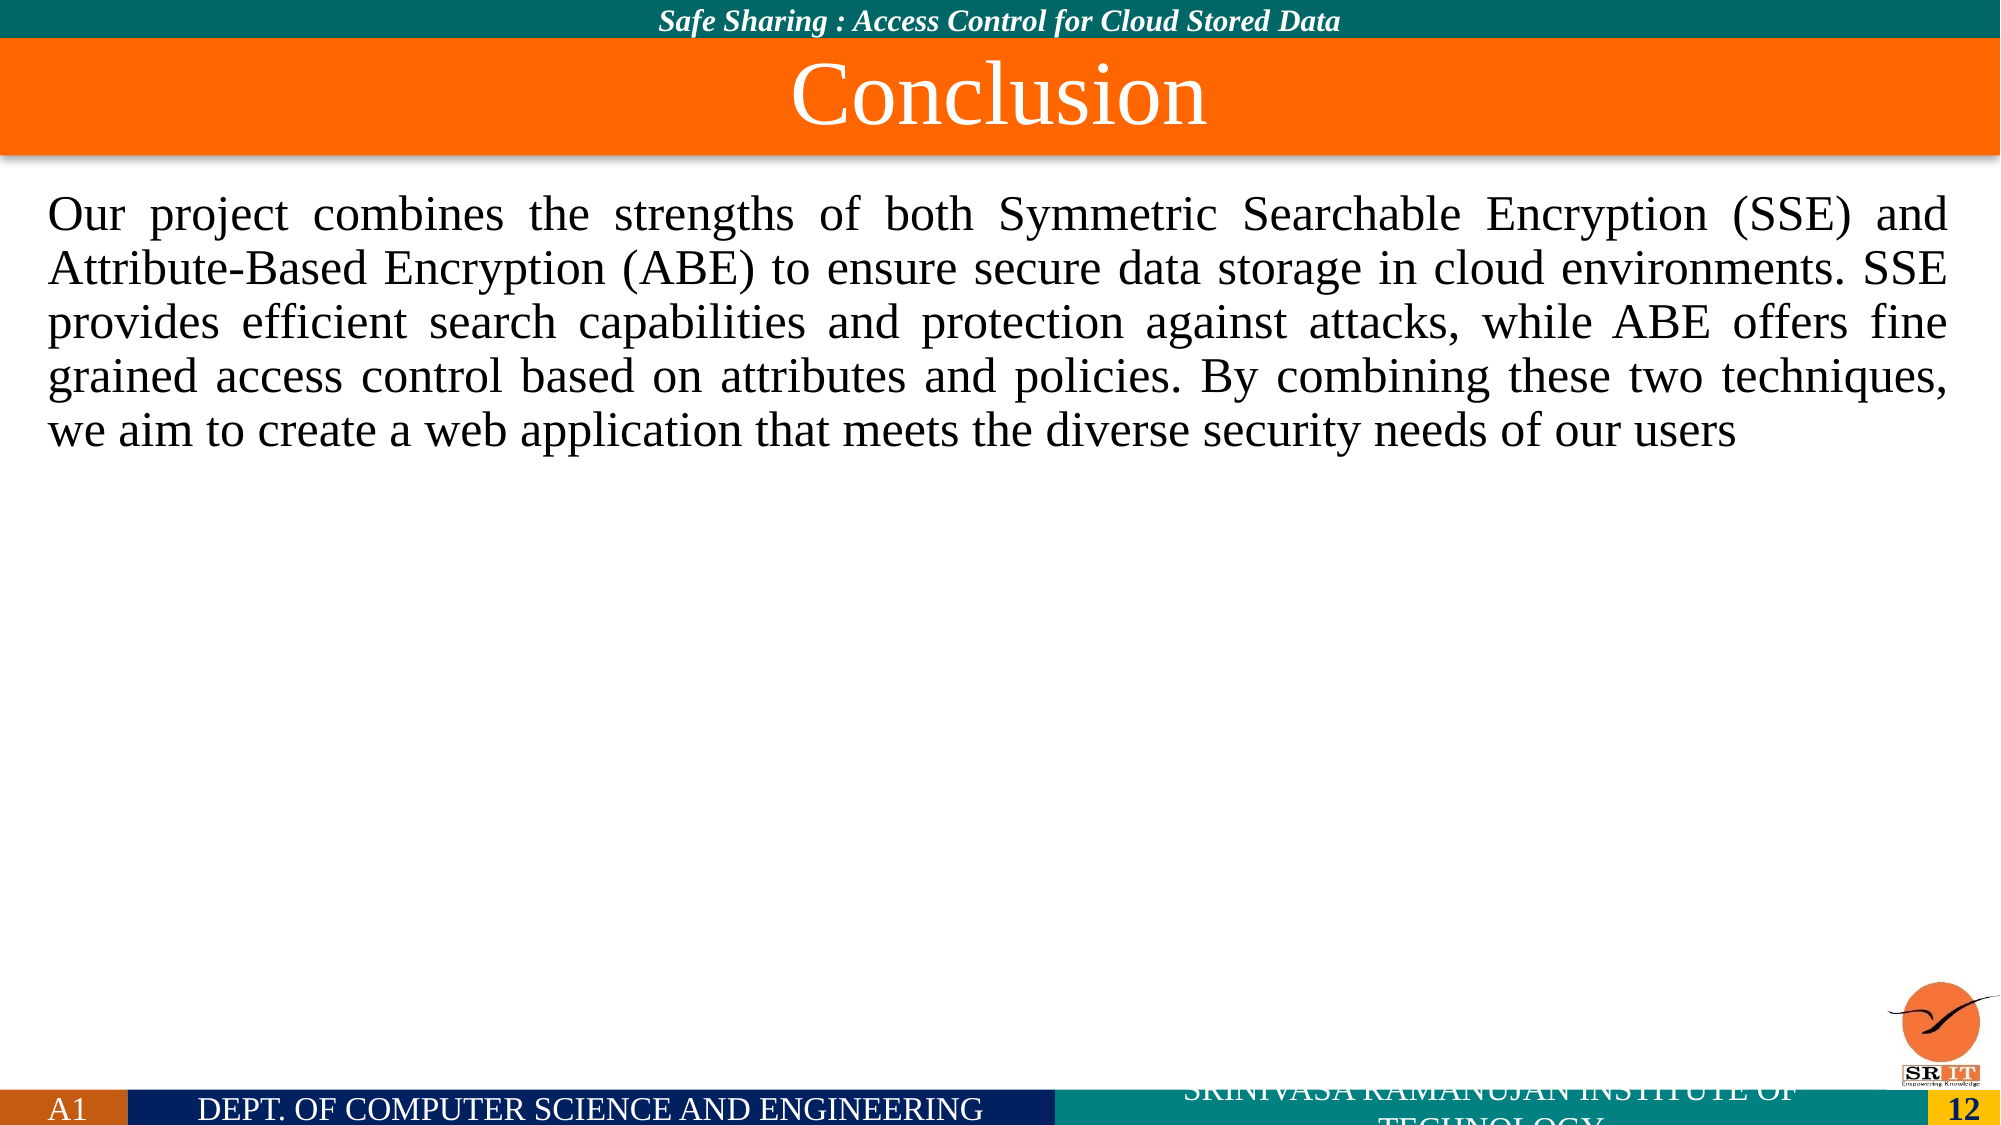

# Conclusion
Our project combines the strengths of both Symmetric Searchable Encryption (SSE) and Attribute-Based Encryption (ABE) to ensure secure data storage in cloud environments. SSE provides efficient search capabilities and protection against attacks, while ABE offers fine grained access control based on attributes and policies. By combining these two techniques, we aim to create a web application that meets the diverse security needs of our users